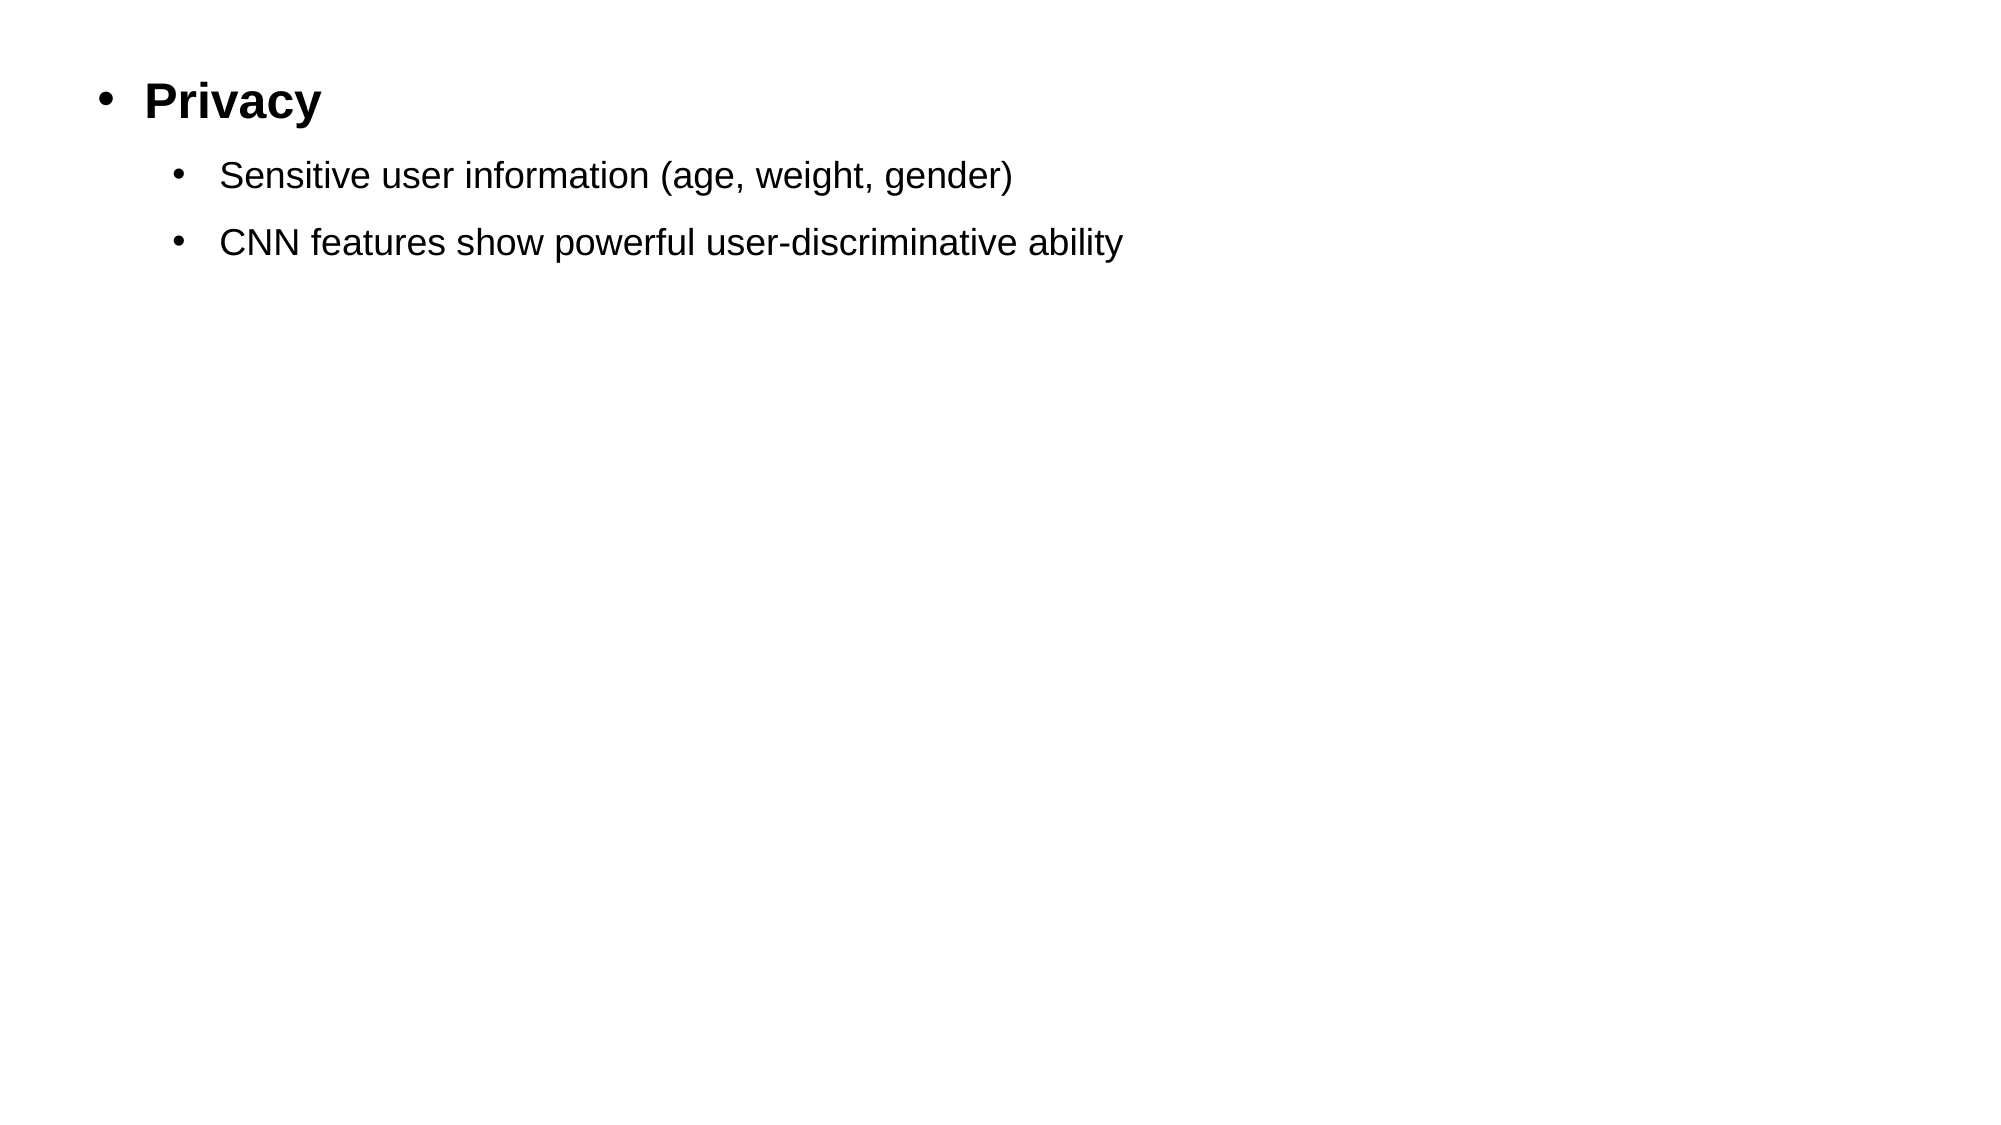

Privacy
Sensitive user information (age, weight, gender)
CNN features show powerful user-discriminative ability